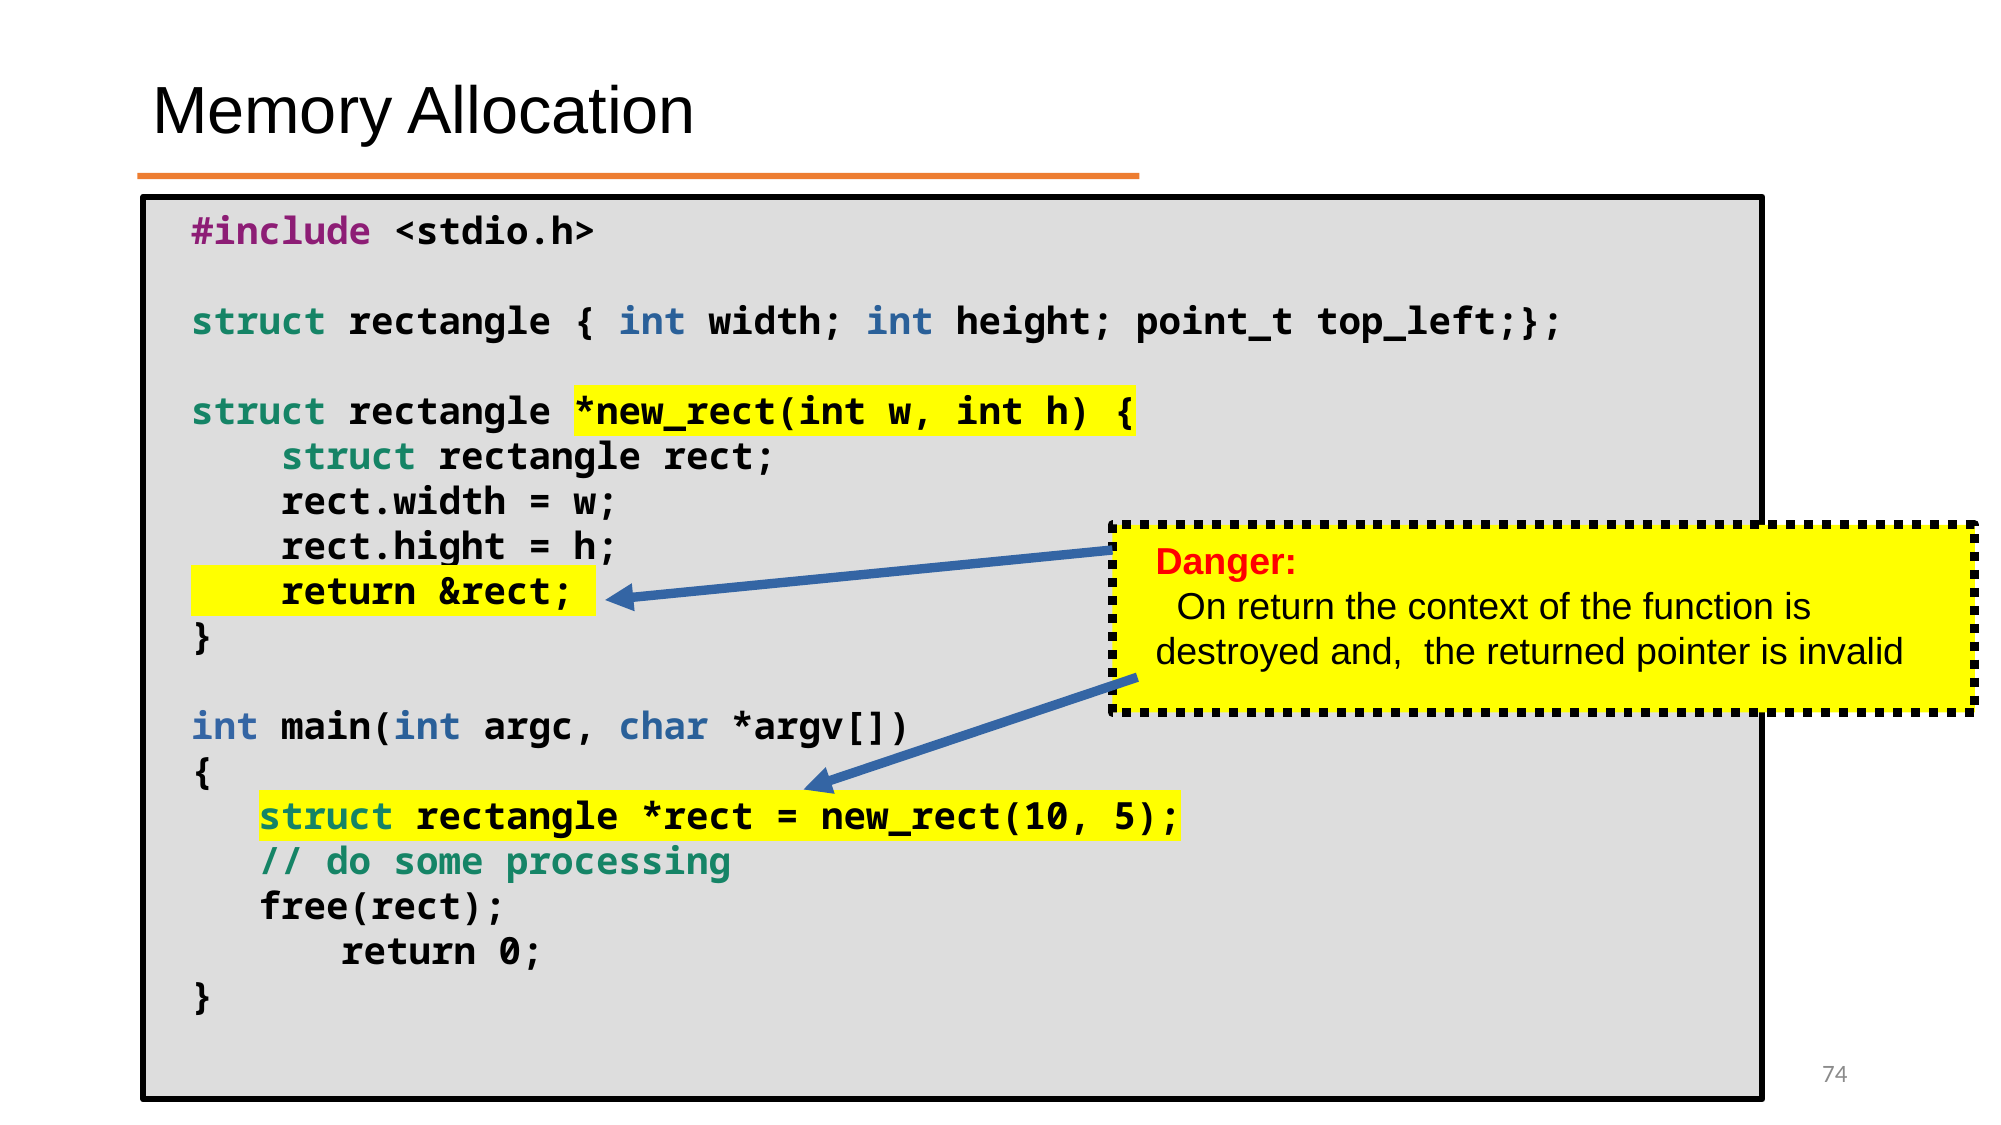

Memory Allocation
#include <stdio.h>

struct rectangle { int width; int height; point_t top_left;};

struct rectangle *new_rect(int w, int h) {
    struct rectangle rect;
    rect.width = w;
    rect.hight = h;
    return &rect;
}

int main(int argc, char *argv[])
{
   struct rectangle *rect = new_rect(10, 5);
   // do some processing
   free(rect);
	return 0;
}
Danger:
  On return the context of the function is destroyed and,  the returned pointer is invalid

74